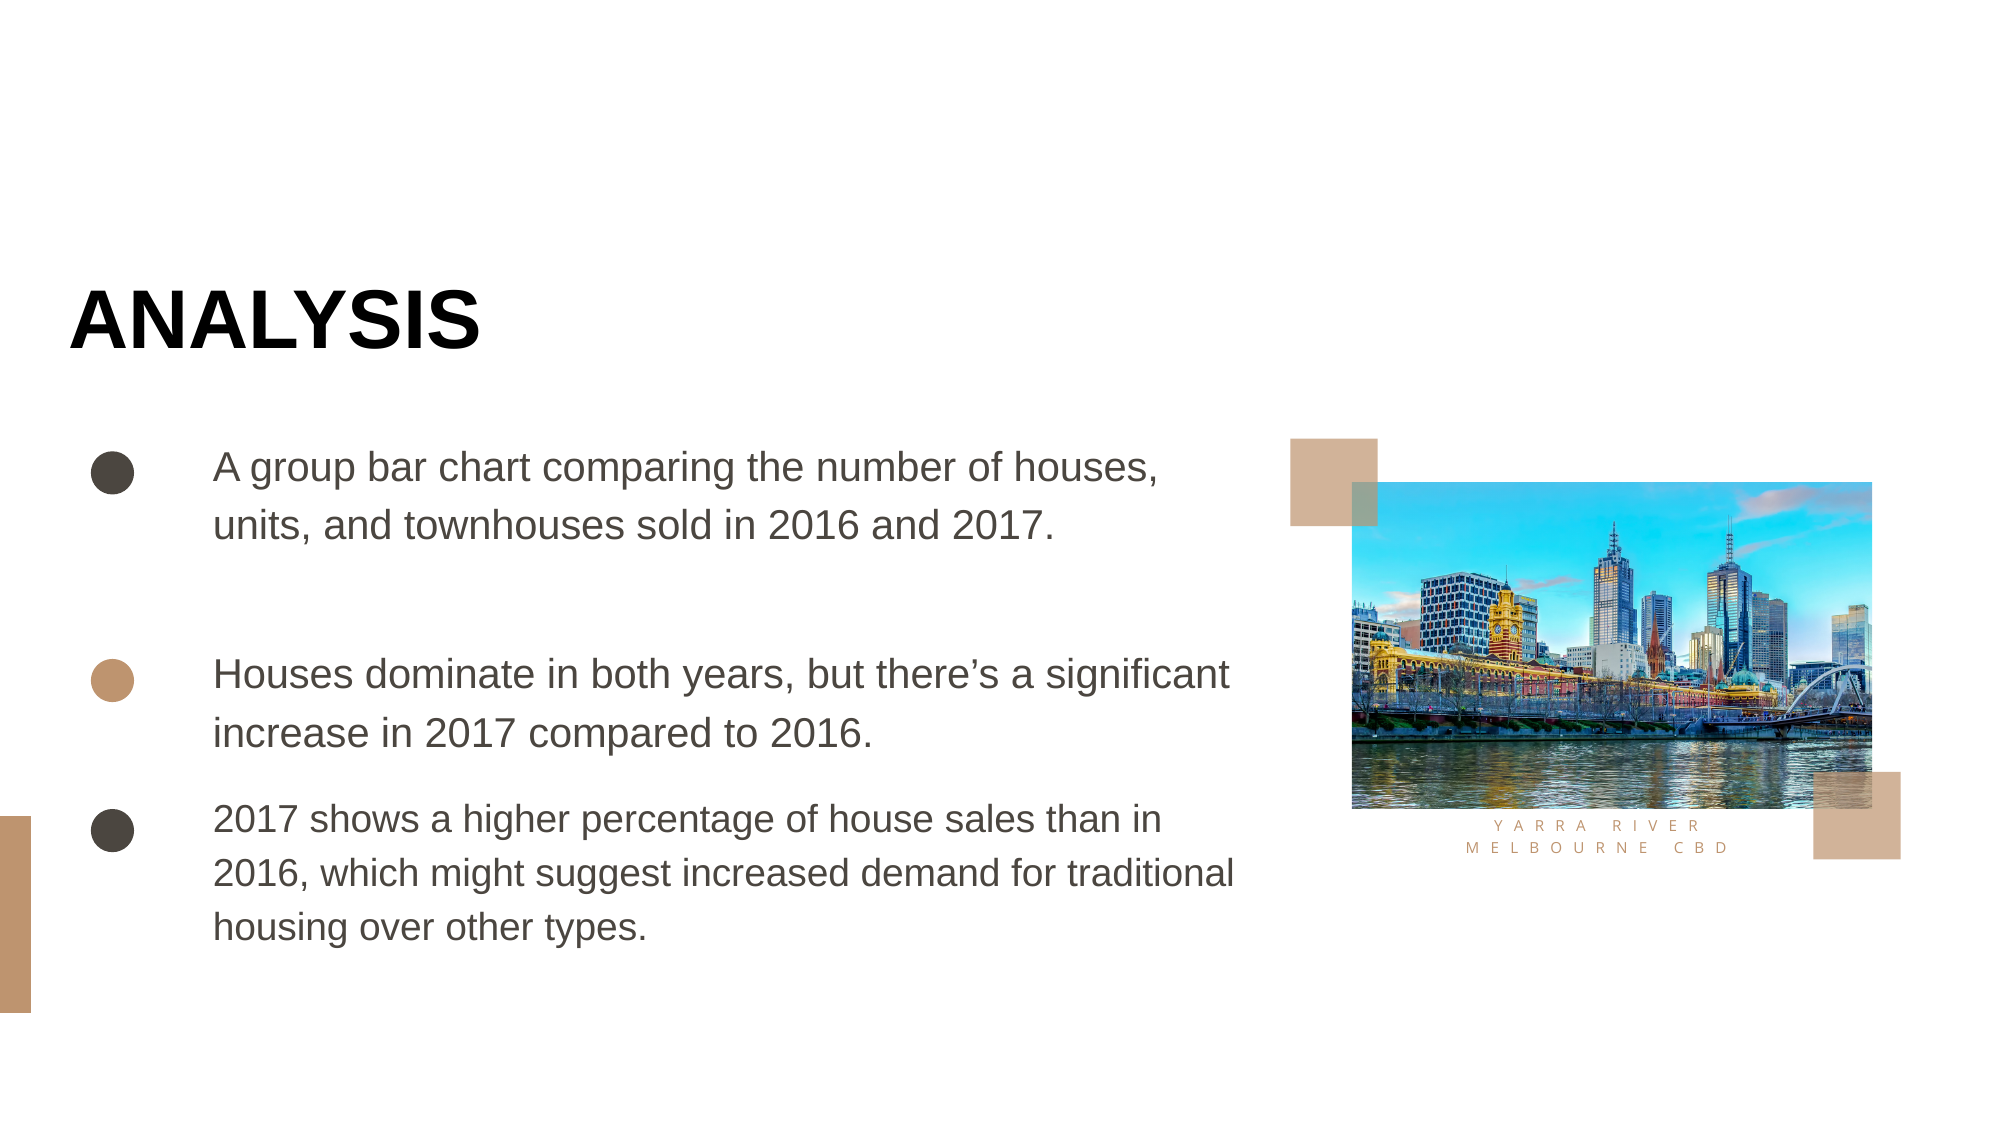

Analysis
A group bar chart comparing the number of houses, units, and townhouses sold in 2016 and 2017.

Houses dominate in both years, but there’s a significant increase in 2017 compared to 2016.

2017 shows a higher percentage of house sales than in 2016, which might suggest increased demand for traditional housing over other types.

YARRA RIVER
MELBOURNE CBD